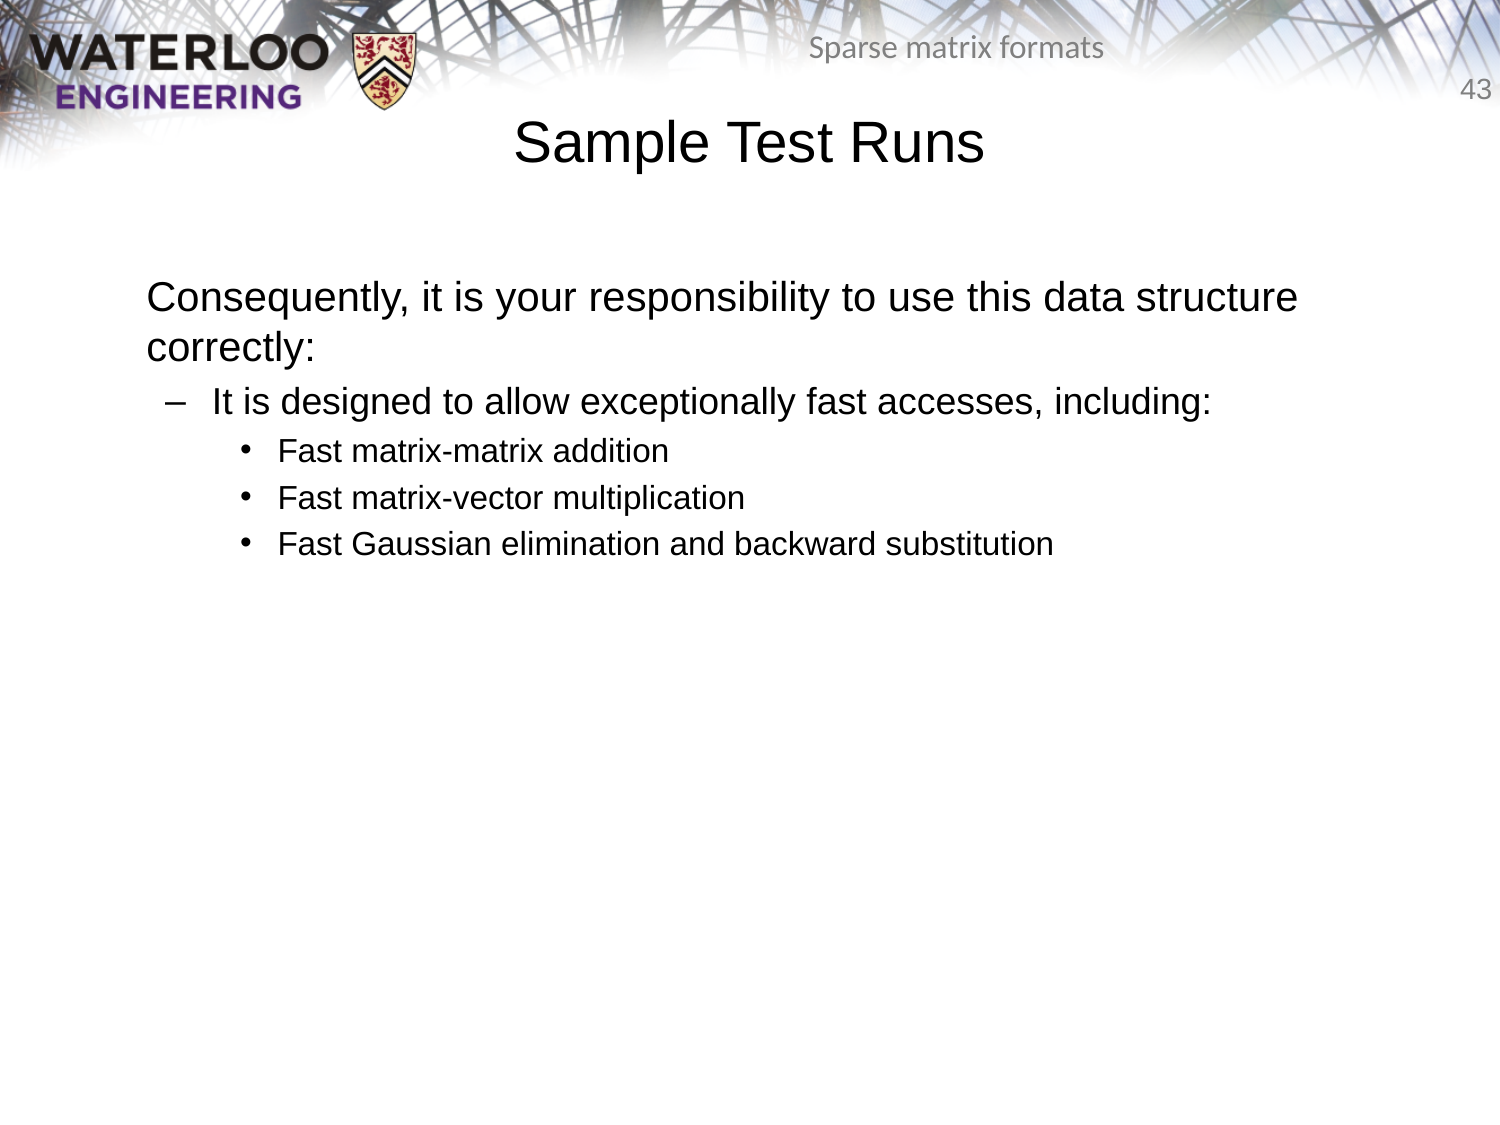

# Sample Test Runs
	Consequently, it is your responsibility to use this data structure correctly:
It is designed to allow exceptionally fast accesses, including:
Fast matrix-matrix addition
Fast matrix-vector multiplication
Fast Gaussian elimination and backward substitution